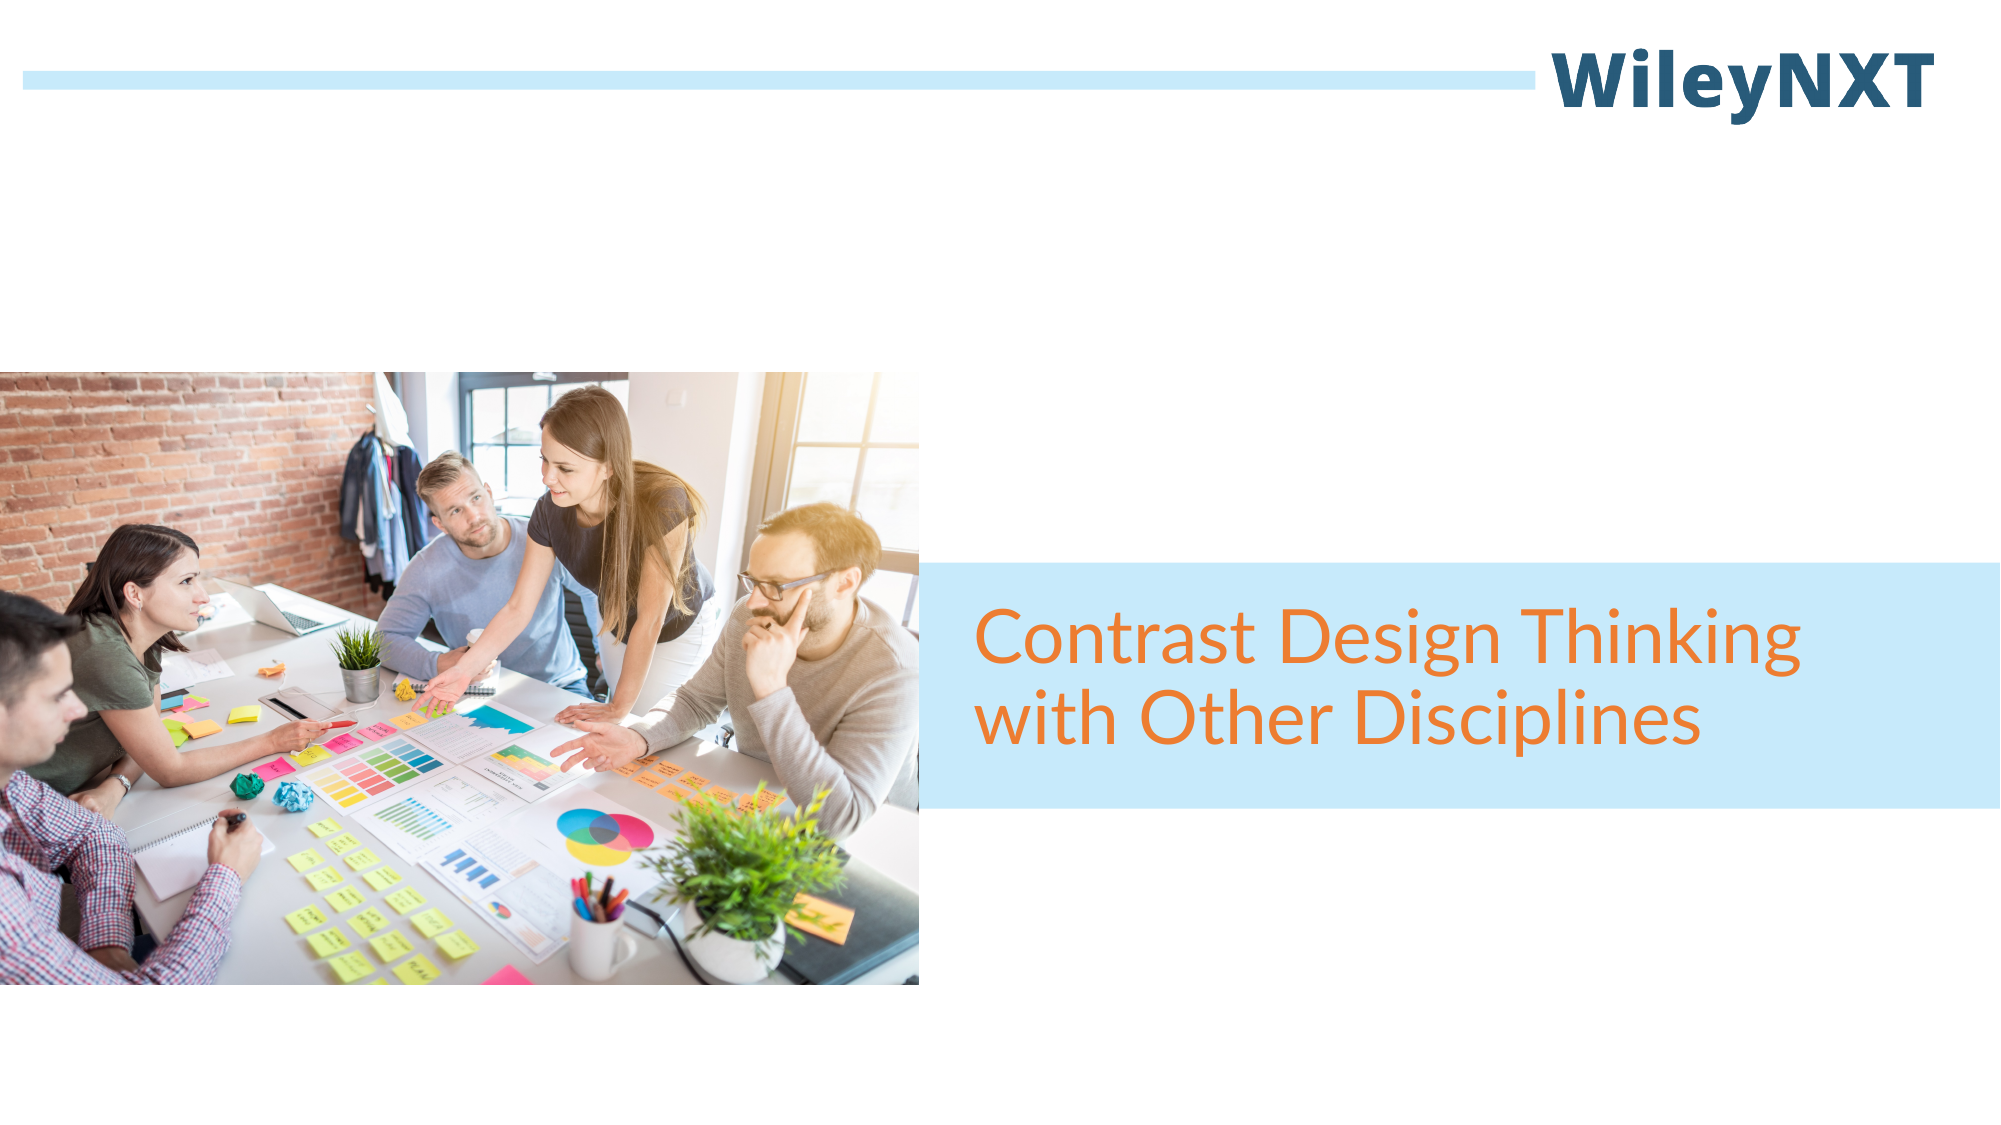

# Contrast Design Thinking with Other Disciplines